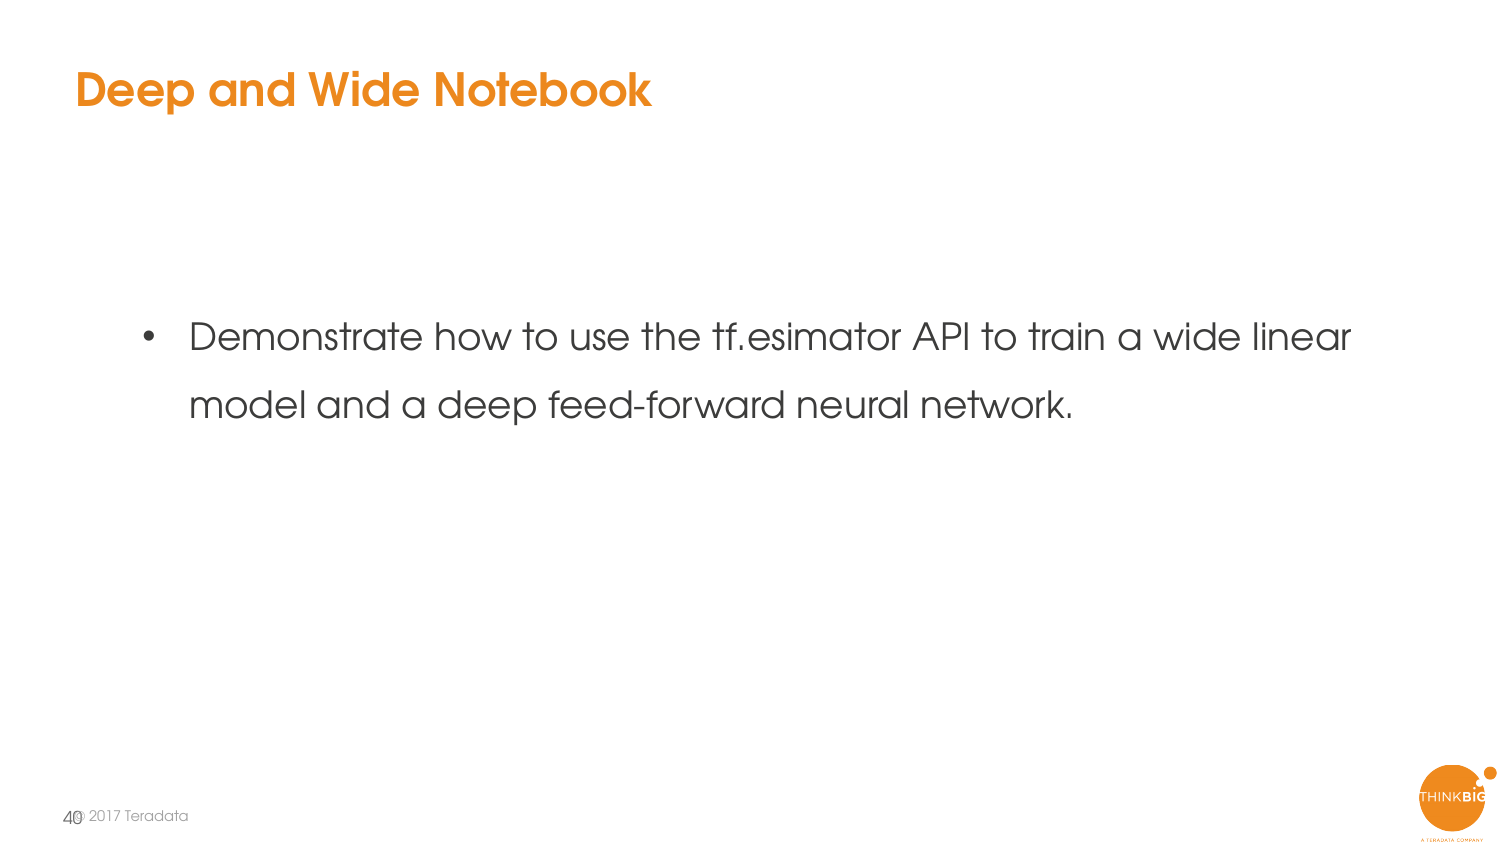

# Deep and Wide Notebook
Demonstrate how to use the tf.esimator API to train a wide linear model and a deep feed-forward neural network.

© 2017 Teradata